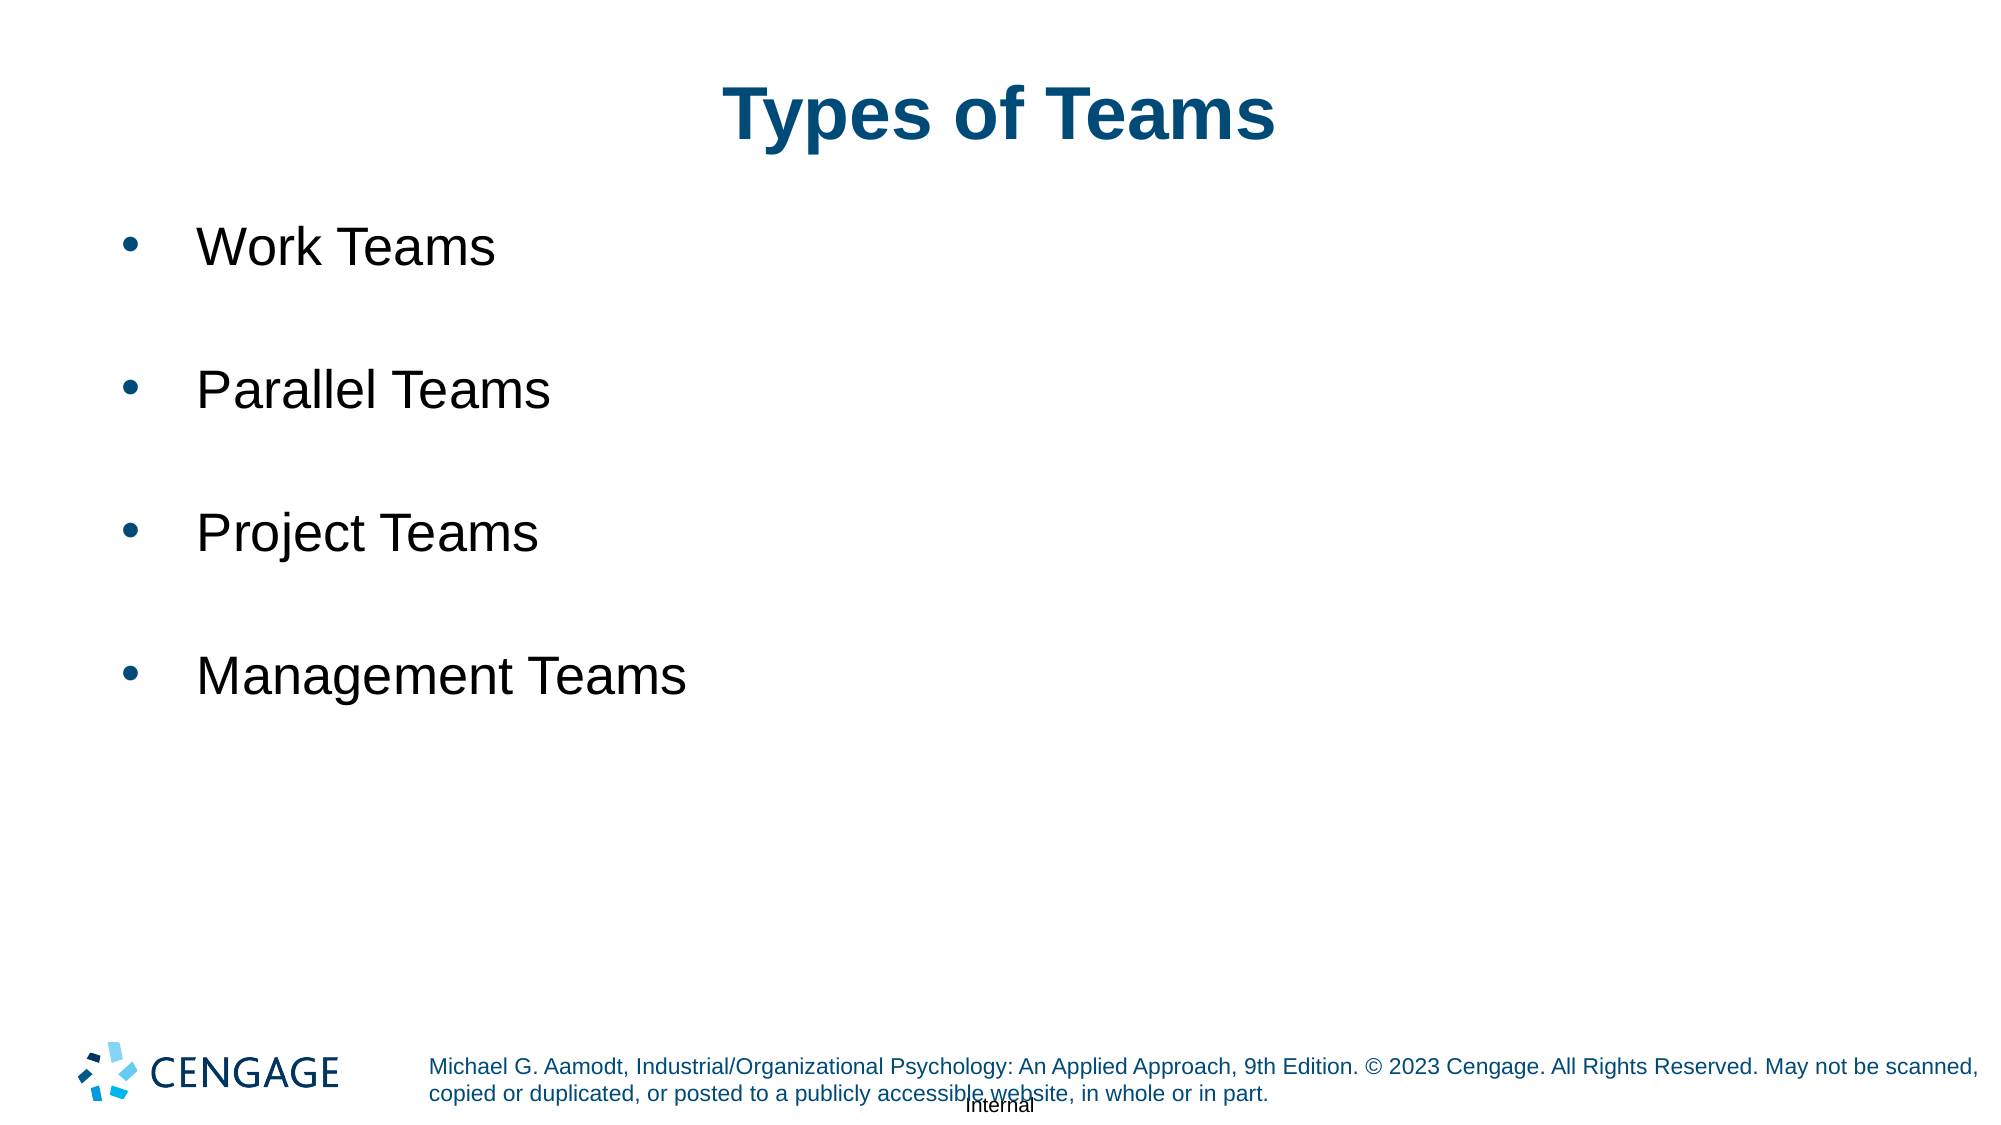

# Types of Teams
Work Teams
Parallel Teams
Project Teams
Management Teams